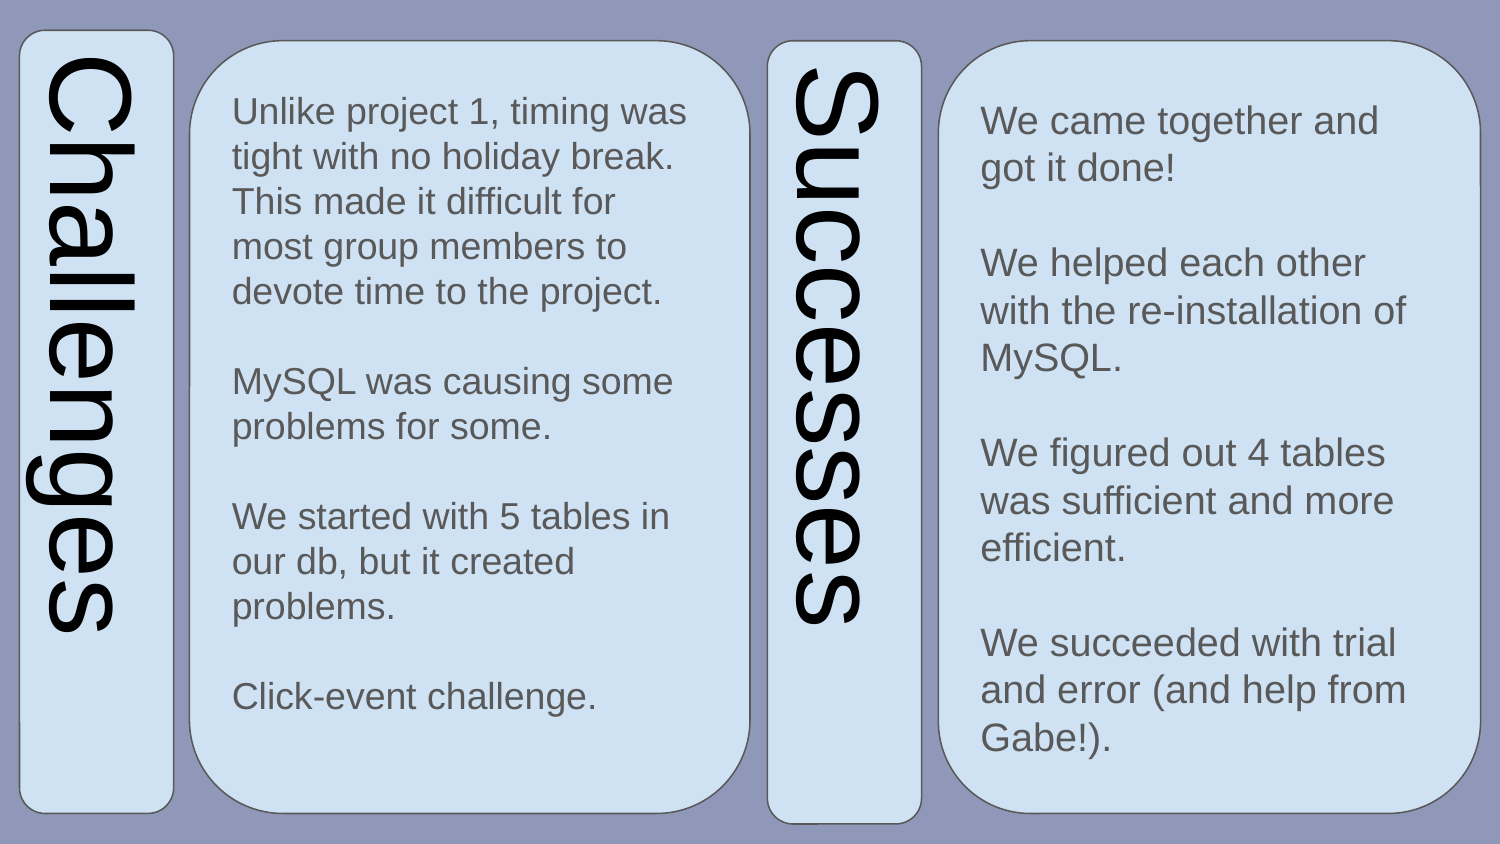

Unlike project 1, timing was tight with no holiday break. This made it difficult for most group members to devote time to the project.

MySQL was causing some problems for some.

We started with 5 tables in our db, but it created problems.

Click-event challenge.

We came together and got it done!

We helped each other with the re-installation of MySQL.

We figured out 4 tables was sufficient and more efficient.

We succeeded with trial and error (and help from Gabe!).
Challenges
Successes